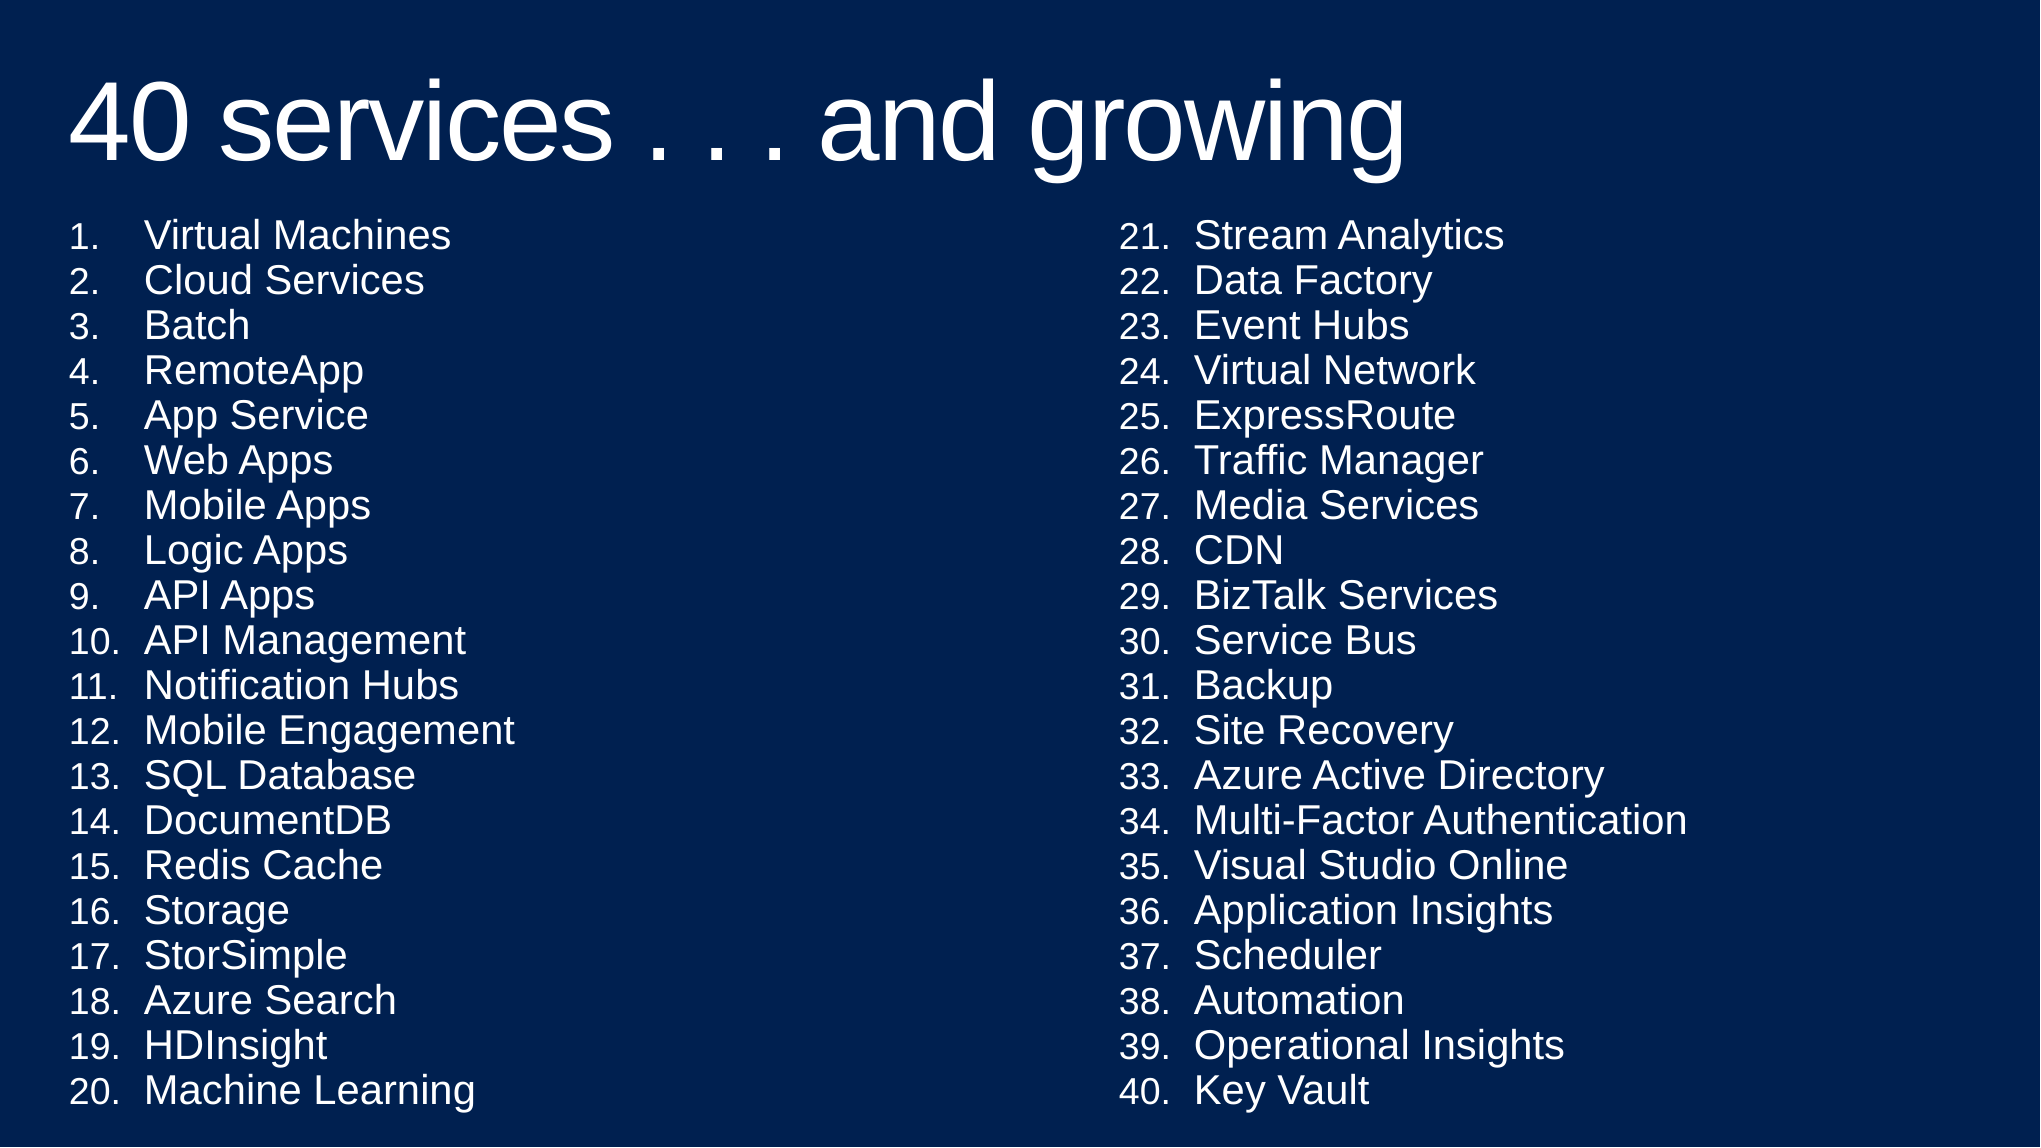

# 40 services . . . and growing
Virtual Machines
Cloud Services
Batch
RemoteApp
App Service
Web Apps
Mobile Apps
Logic Apps
API Apps
API Management
Notification Hubs
Mobile Engagement
SQL Database
DocumentDB
Redis Cache
Storage
StorSimple
Azure Search
HDInsight
Machine Learning
Stream Analytics
Data Factory
Event Hubs
Virtual Network
ExpressRoute
Traffic Manager
Media Services
CDN
BizTalk Services
Service Bus
Backup
Site Recovery
Azure Active Directory
Multi-Factor Authentication
Visual Studio Online
Application Insights
Scheduler
Automation
Operational Insights
Key Vault